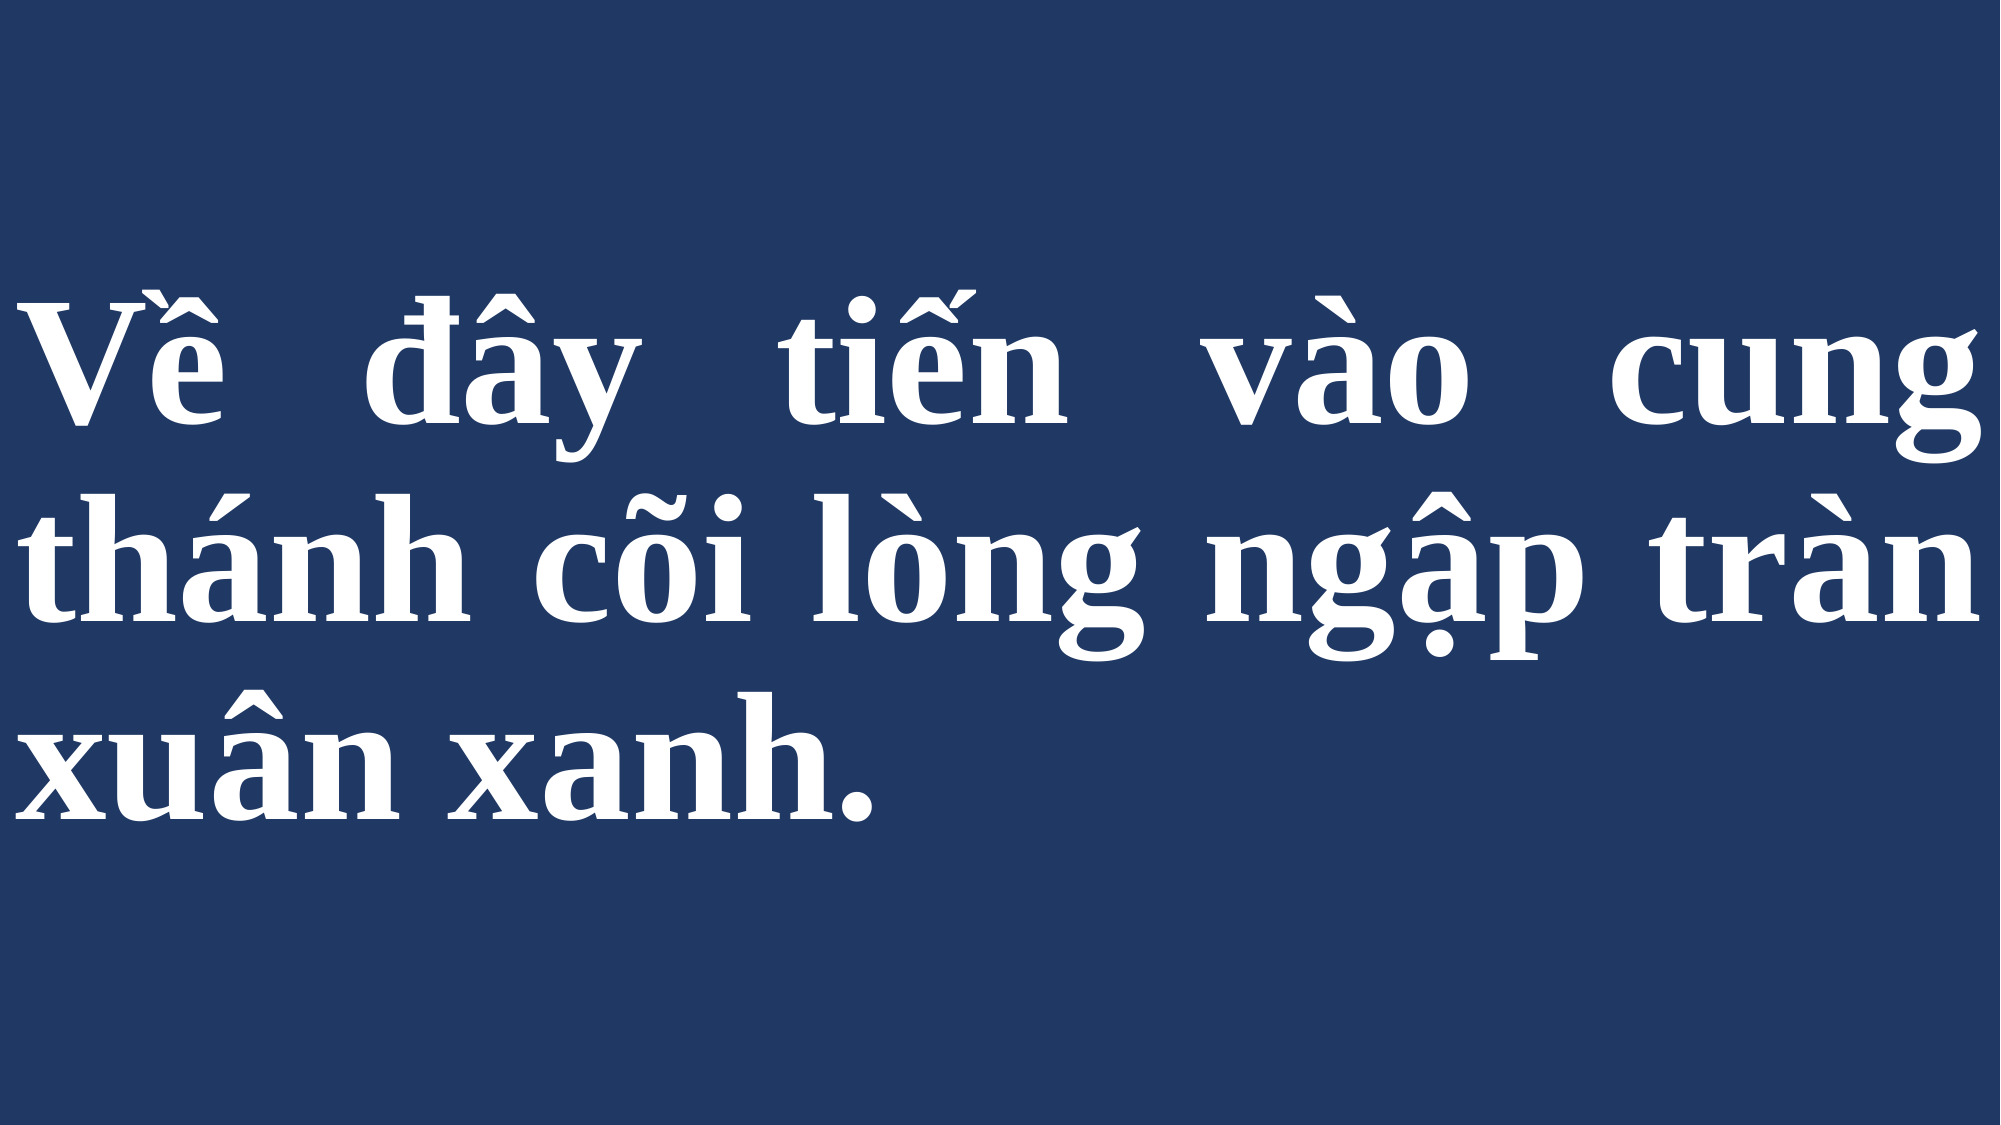

# Về đây tiến vào cung thánh cõi lòng ngập tràn xuân xanh.